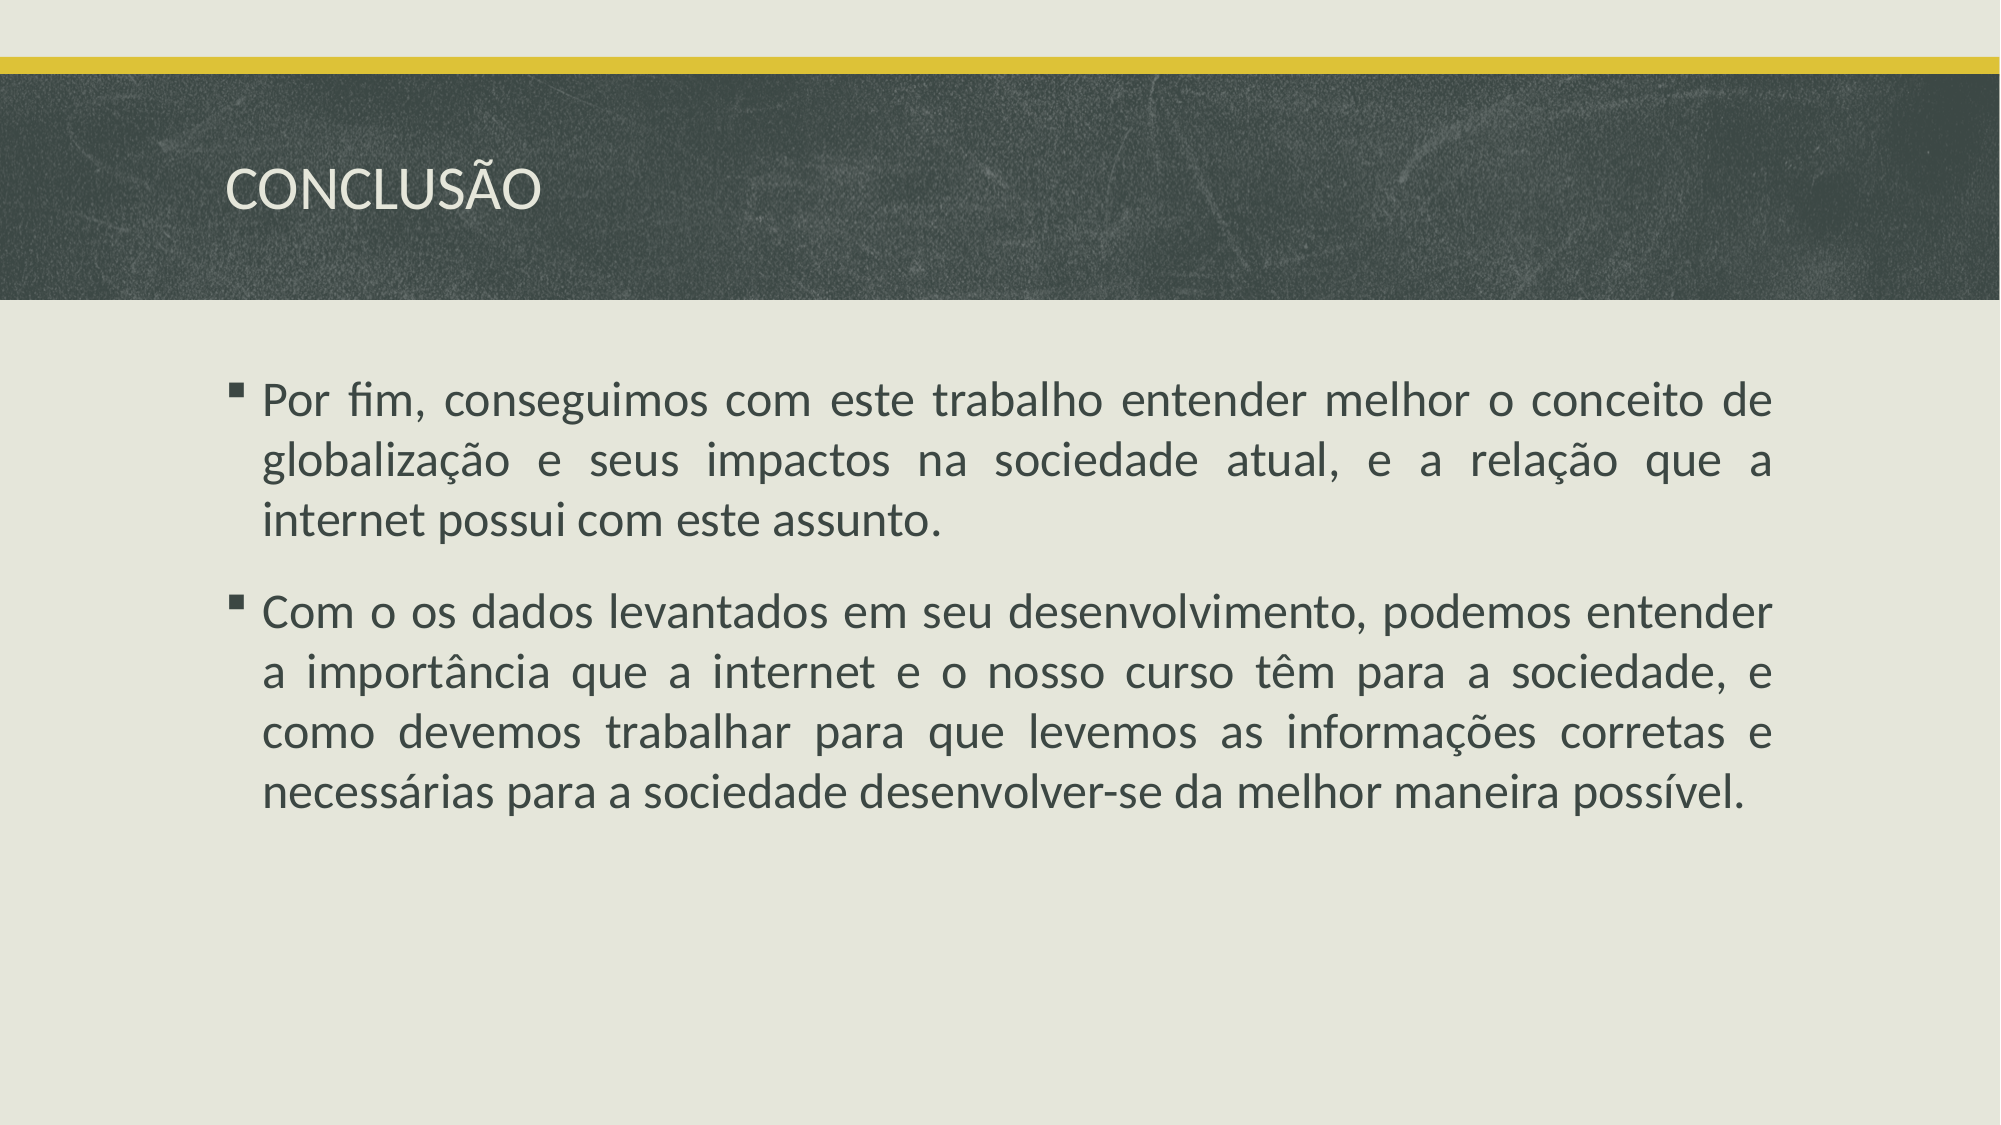

# CONCLUSÃO
Por fim, conseguimos com este trabalho entender melhor o conceito de globalização e seus impactos na sociedade atual, e a relação que a internet possui com este assunto.
Com o os dados levantados em seu desenvolvimento, podemos entender a importância que a internet e o nosso curso têm para a sociedade, e como devemos trabalhar para que levemos as informações corretas e necessárias para a sociedade desenvolver-se da melhor maneira possível.